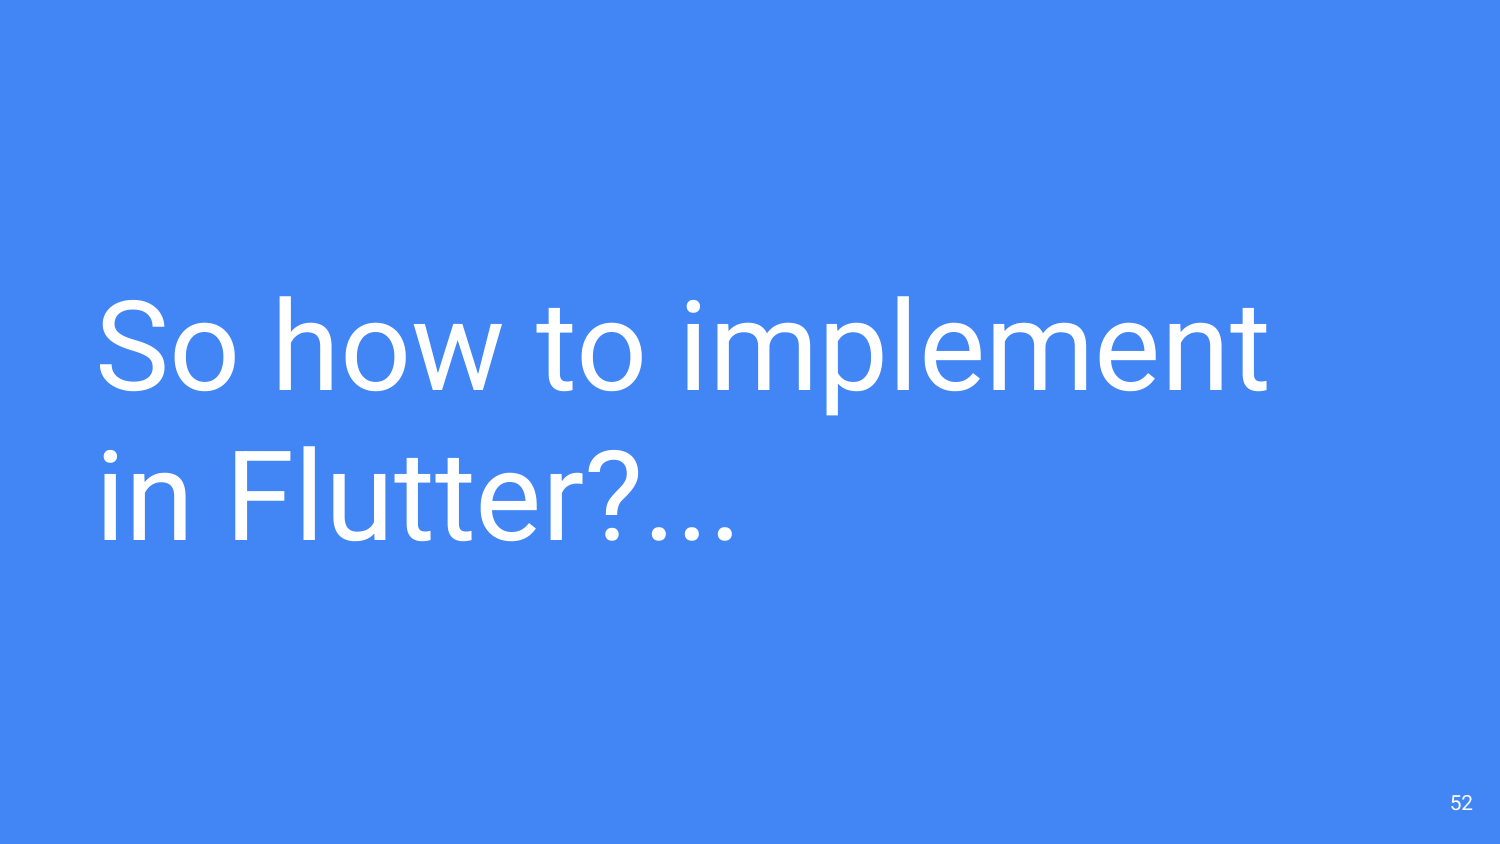

# So how to implement in Flutter?...
52